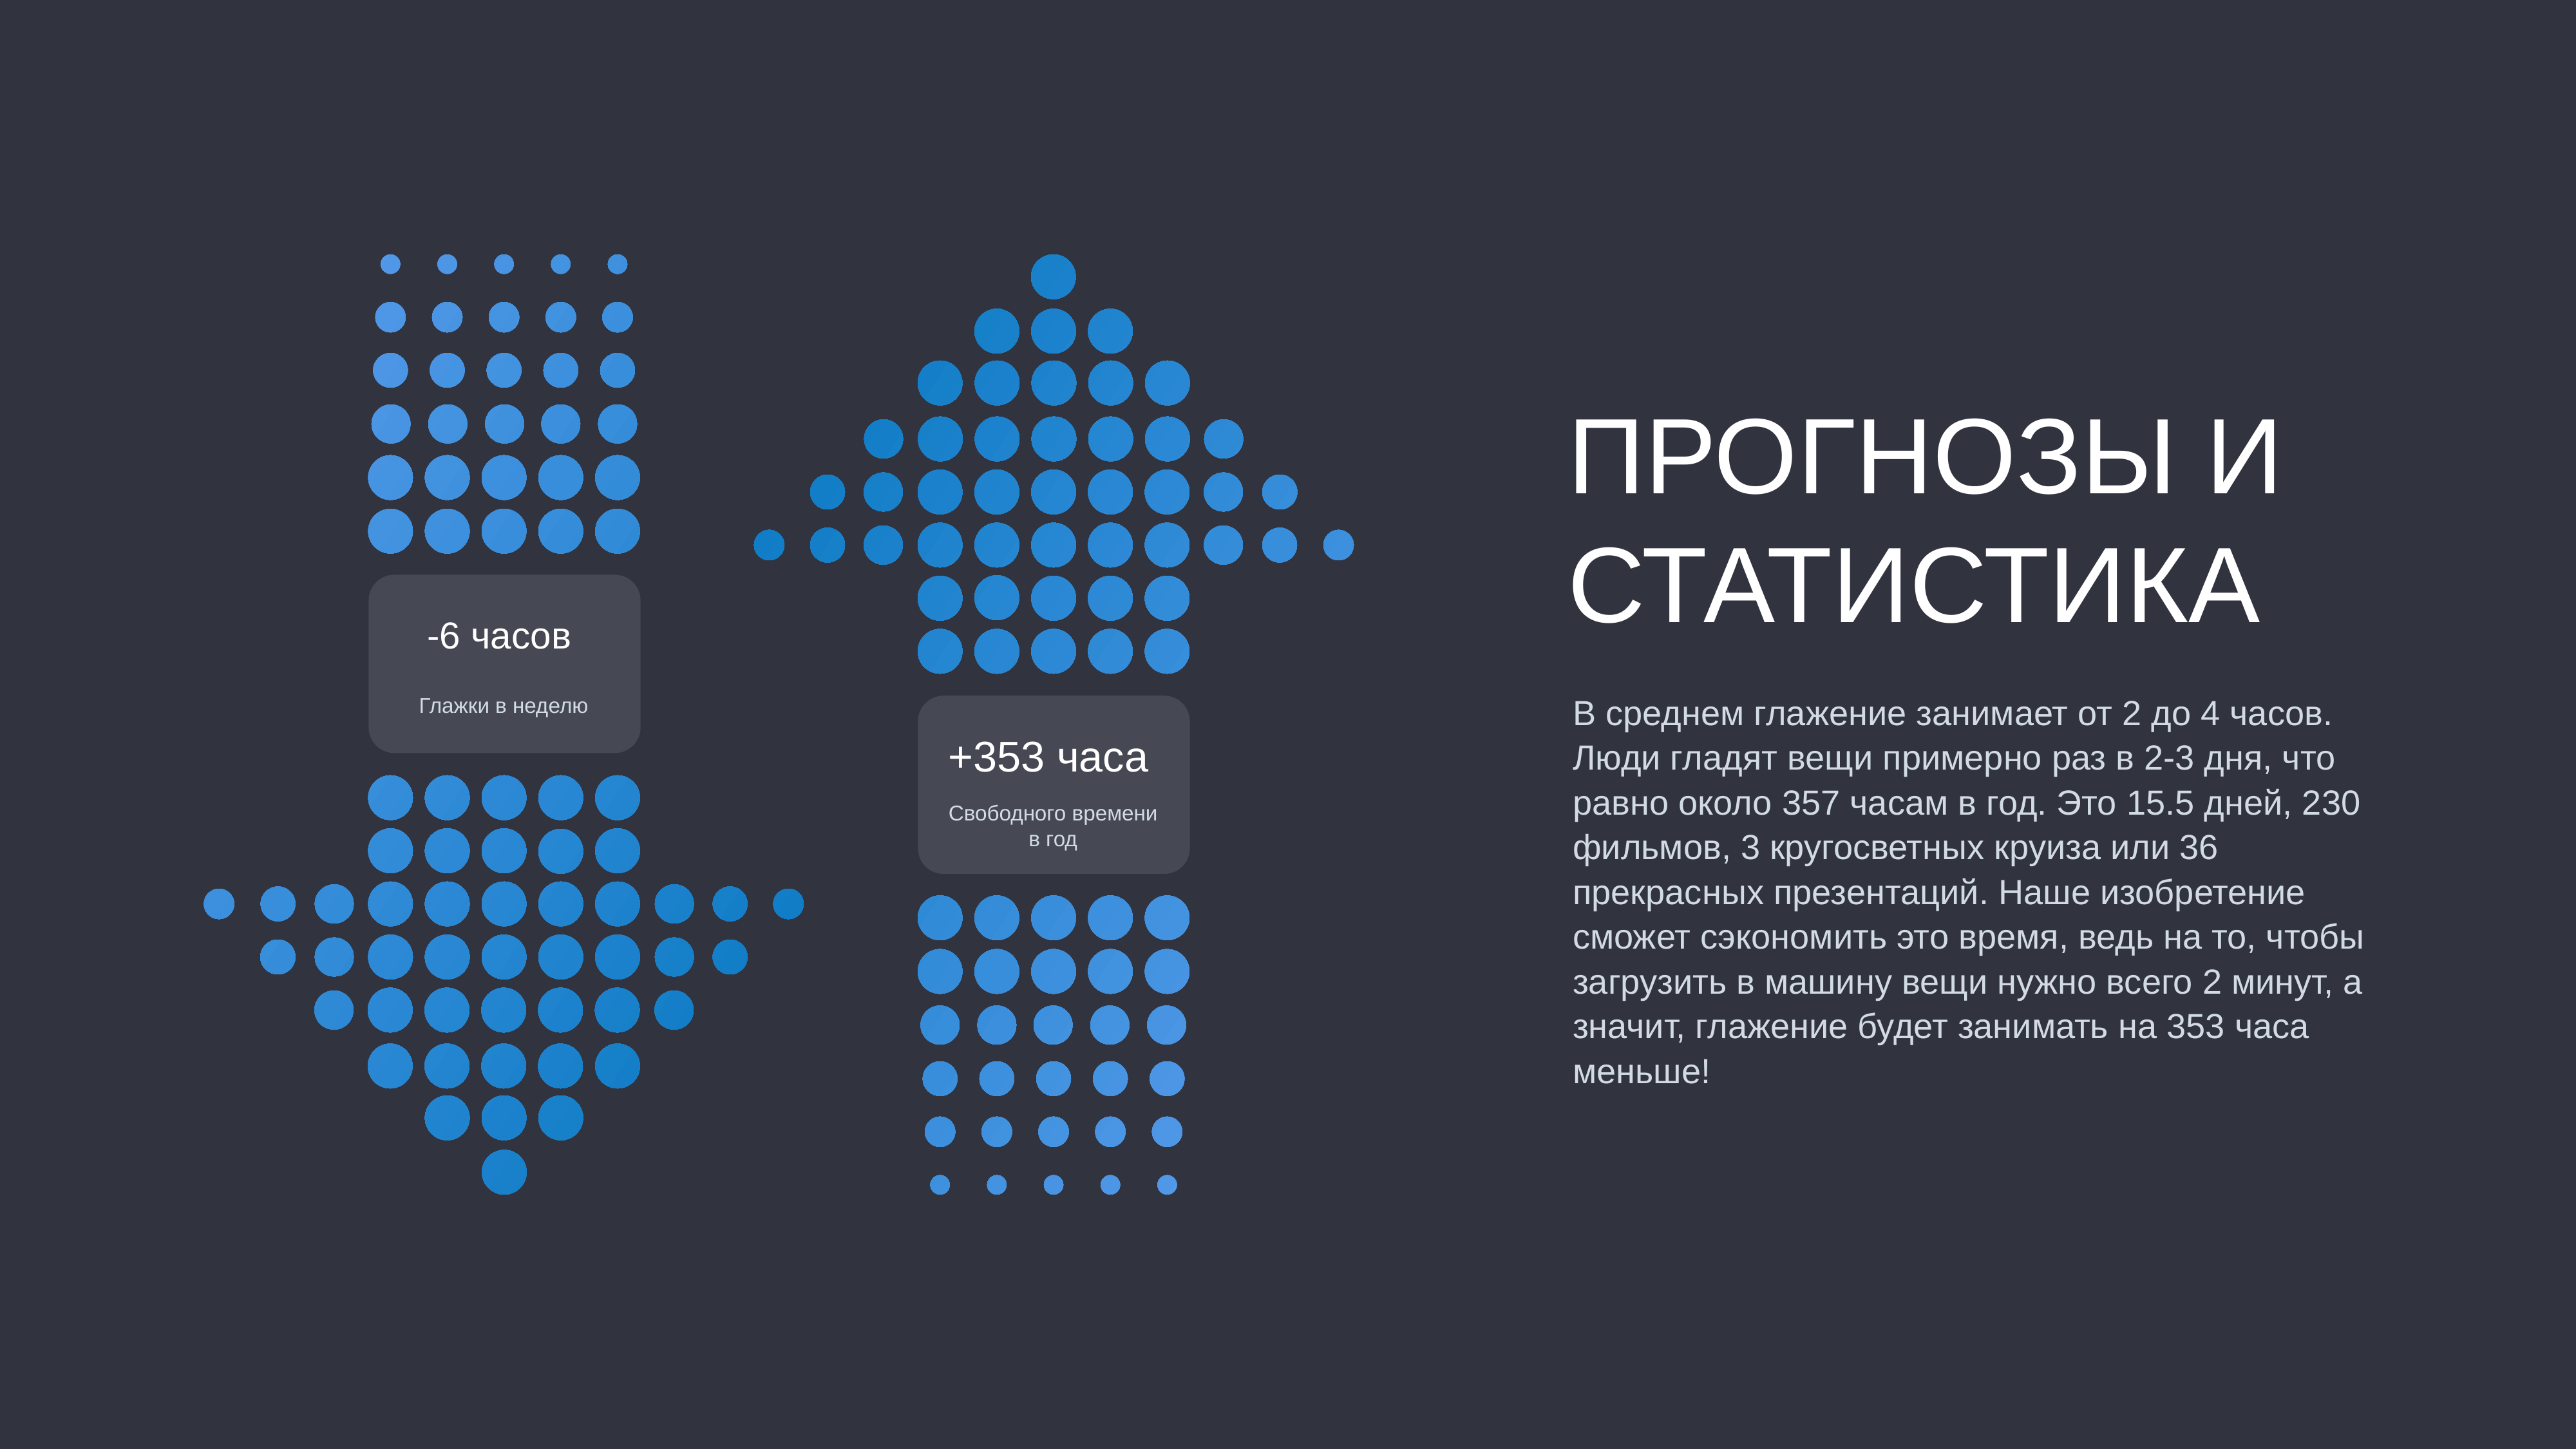

ПРОГНОЗЫ И СТАТИСТИКА
В среднем глажение занимает от 2 до 4 часов. Люди гладят вещи примерно раз в 2-3 дня, что равно около 357 часам в год. Это 15.5 дней, 230 фильмов, 3 кругосветных круиза или 36 прекрасных презентаций. Наше изобретение сможет сэкономить это время, ведь на то, чтобы загрузить в машину вещи нужно всего 2 минут, а значит, глажение будет занимать на 353 часа меньше!

-6 часов
Глажки в неделю

+353 часа
Свободного времени
в год